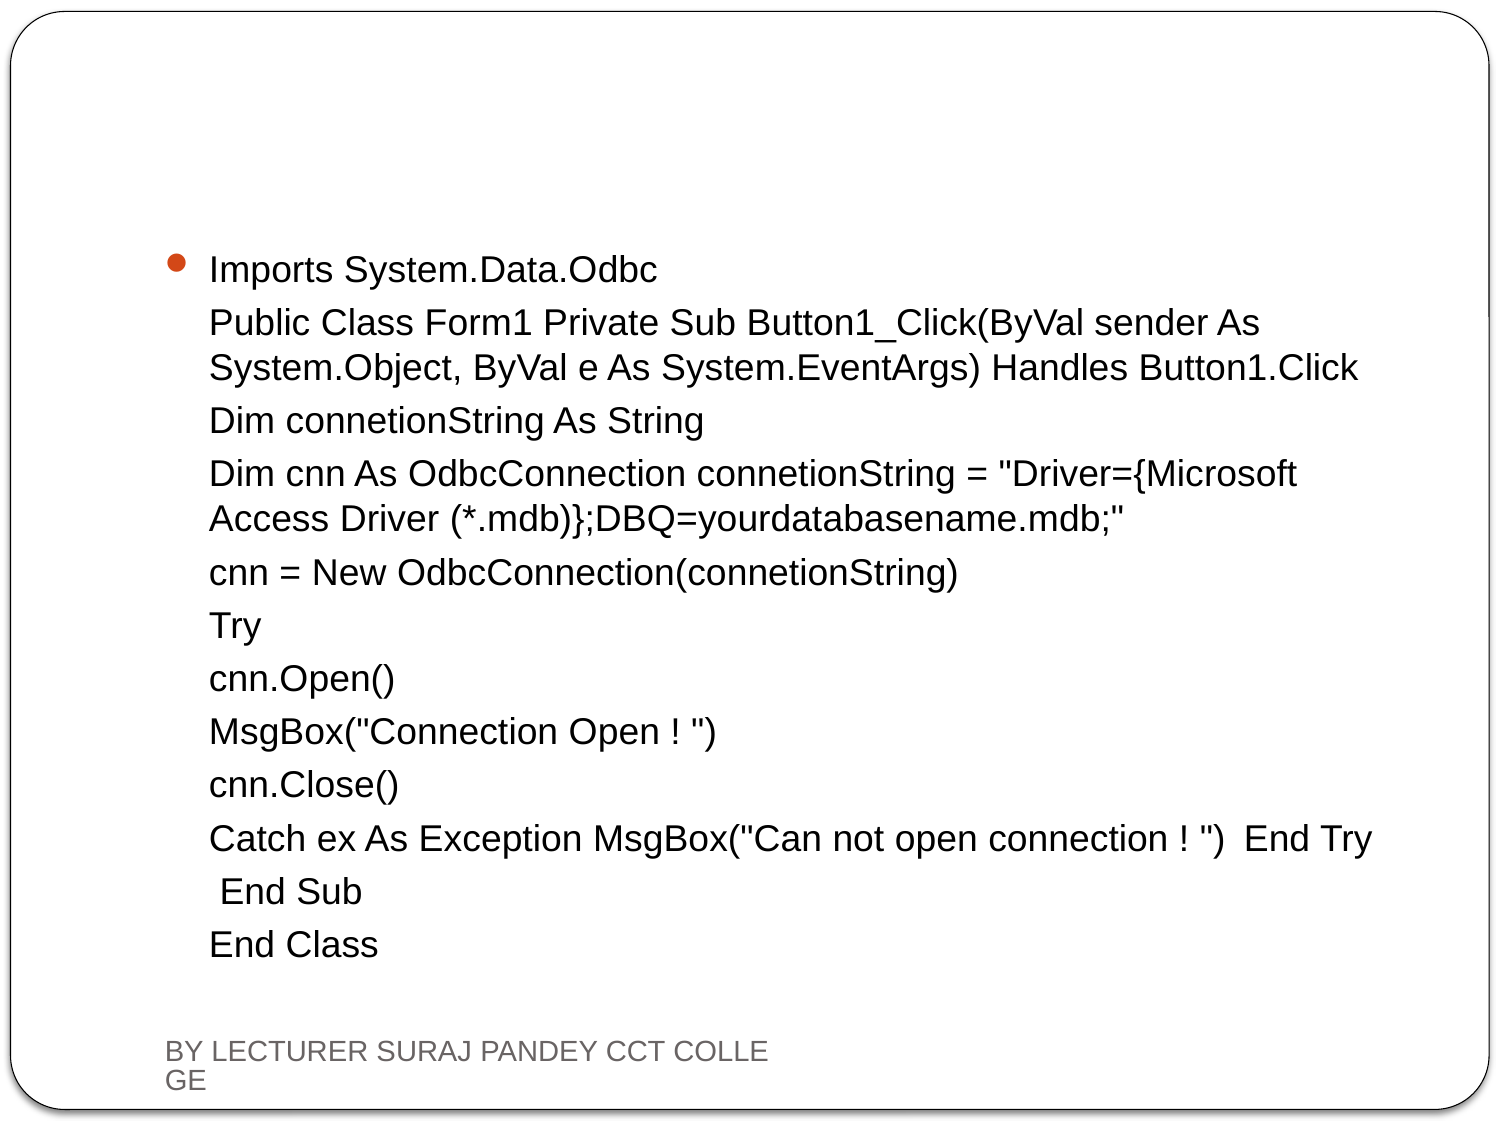

#
Imports System.Data.Odbc
	Public Class Form1 Private Sub Button1_Click(ByVal sender As System.Object, ByVal e As System.EventArgs) Handles Button1.Click
	Dim connetionString As String
	Dim cnn As OdbcConnection connetionString = "Driver={Microsoft Access Driver (*.mdb)};DBQ=yourdatabasename.mdb;"
	cnn = New OdbcConnection(connetionString)
	Try
		cnn.Open()
		MsgBox("Connection Open ! ")
		cnn.Close()
		Catch ex As Exception MsgBox("Can not open connection ! ") 	End Try
	 End Sub
	End Class
BY LECTURER SURAJ PANDEY CCT COLLEGE